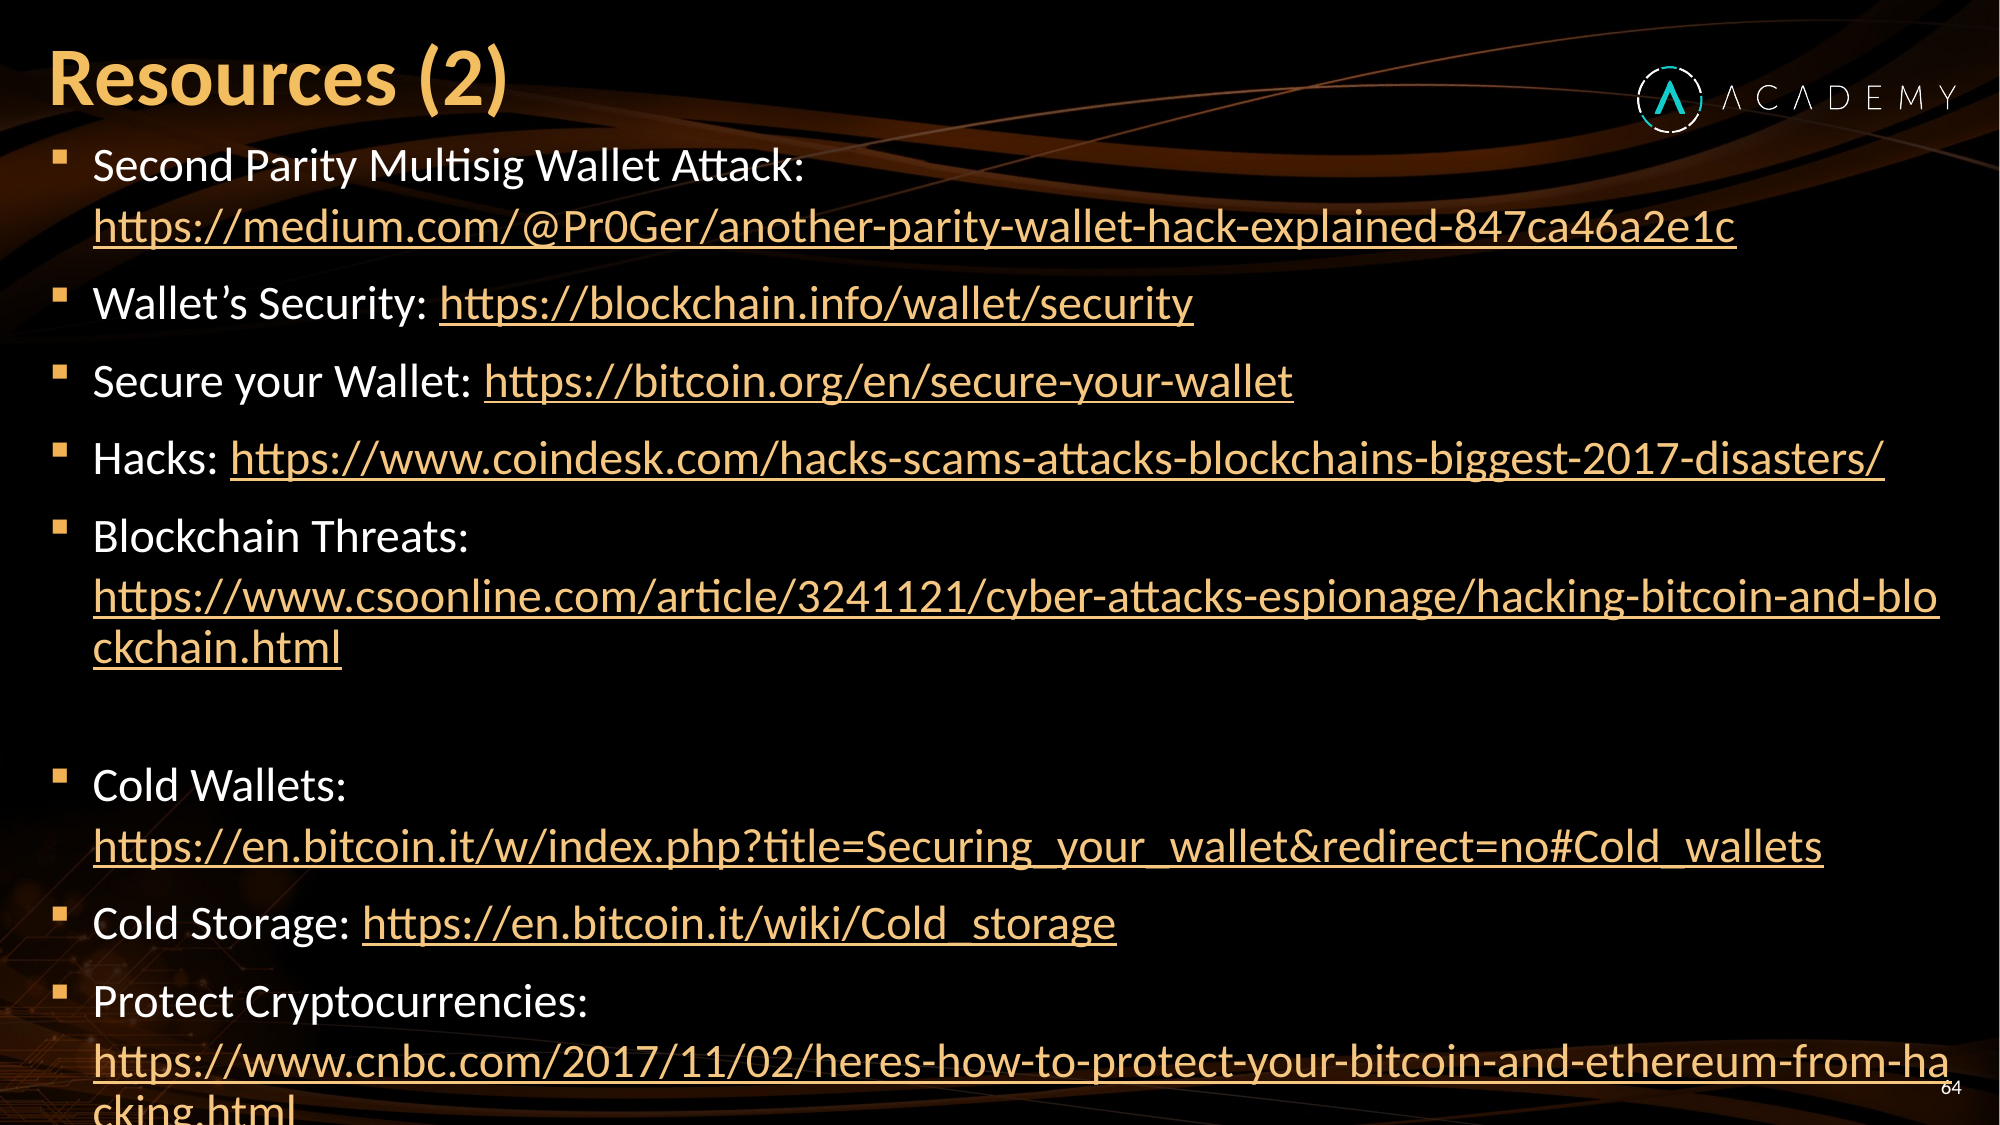

# Resources (2)
Second Parity Multisig Wallet Attack: https://medium.com/@Pr0Ger/another-parity-wallet-hack-explained-847ca46a2e1c
Wallet’s Security: https://blockchain.info/wallet/security
Secure your Wallet: https://bitcoin.org/en/secure-your-wallet
Hacks: https://www.coindesk.com/hacks-scams-attacks-blockchains-biggest-2017-disasters/
Blockchain Threats: https://www.csoonline.com/article/3241121/cyber-attacks-espionage/hacking-bitcoin-and-blockchain.html
Cold Wallets: https://en.bitcoin.it/w/index.php?title=Securing_your_wallet&redirect=no#Cold_wallets
Cold Storage: https://en.bitcoin.it/wiki/Cold_storage
Protect Cryptocurrencies: https://www.cnbc.com/2017/11/02/heres-how-to-protect-your-bitcoin-and-ethereum-from-hacking.html
64